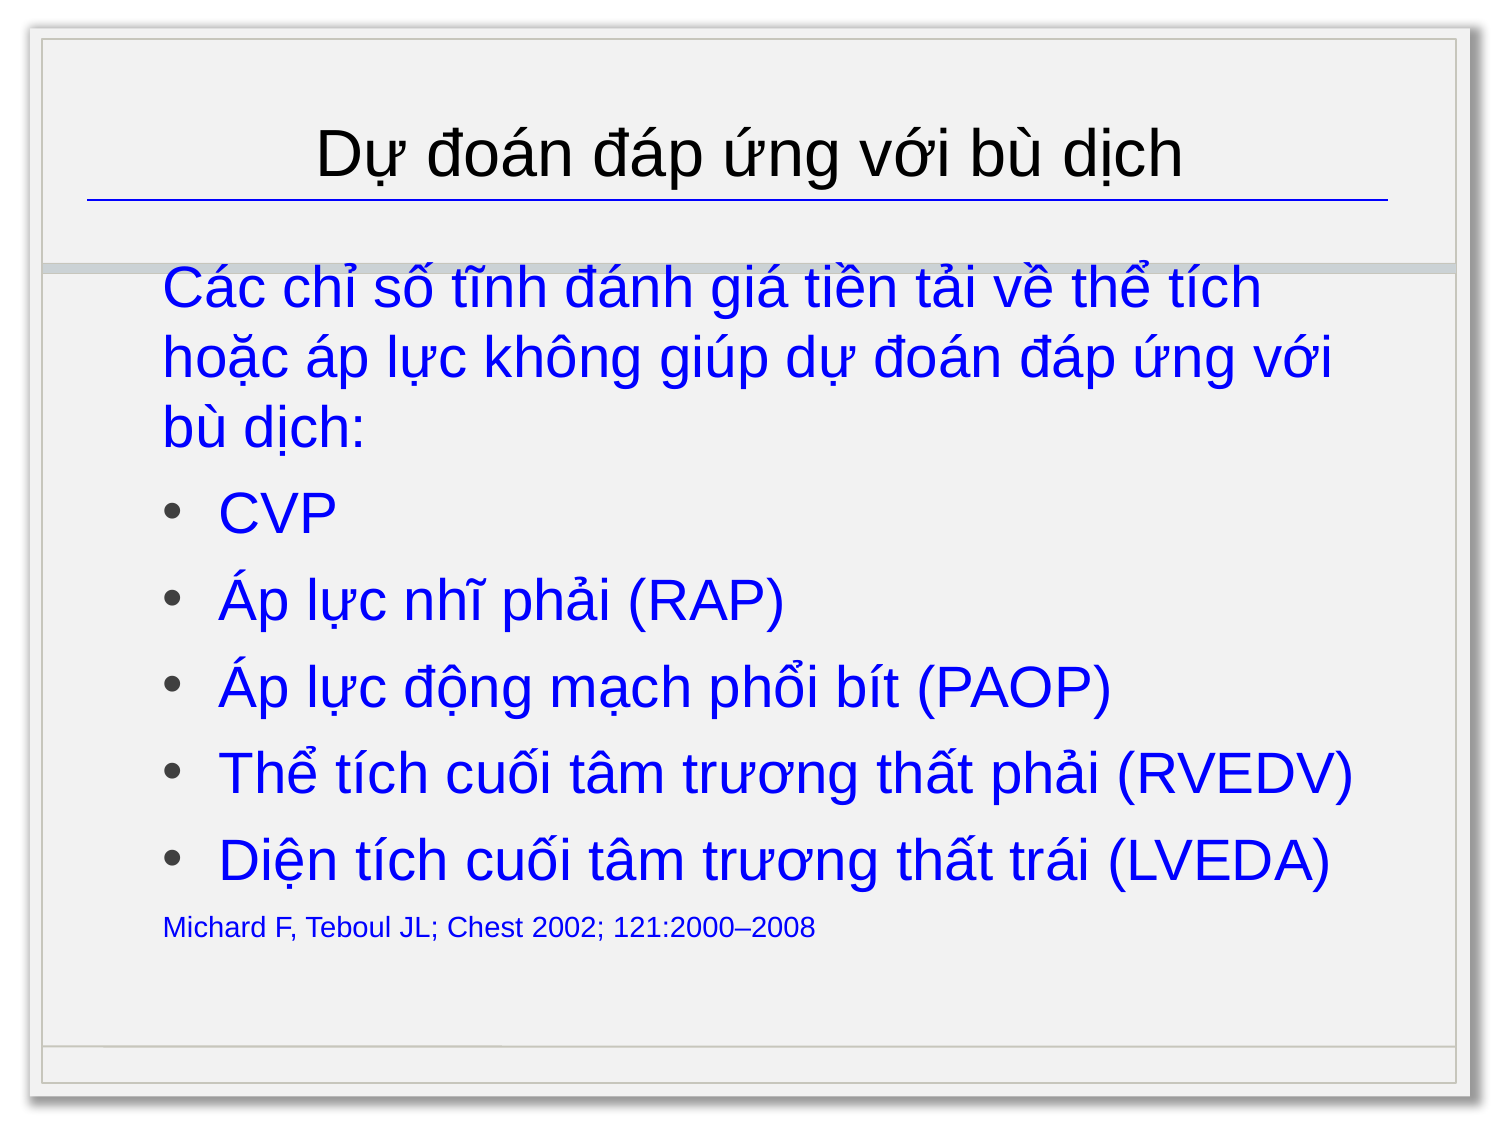

# Dự đoán đáp ứng với bù dịch
Các chỉ số tĩnh đánh giá tiền tải về thể tích hoặc áp lực không giúp dự đoán đáp ứng với bù dịch:
CVP
Áp lực nhĩ phải (RAP)
Áp lực động mạch phổi bít (PAOP)
Thể tích cuối tâm trương thất phải (RVEDV)
Diện tích cuối tâm trương thất trái (LVEDA)
Michard F, Teboul JL; Chest 2002; 121:2000–2008